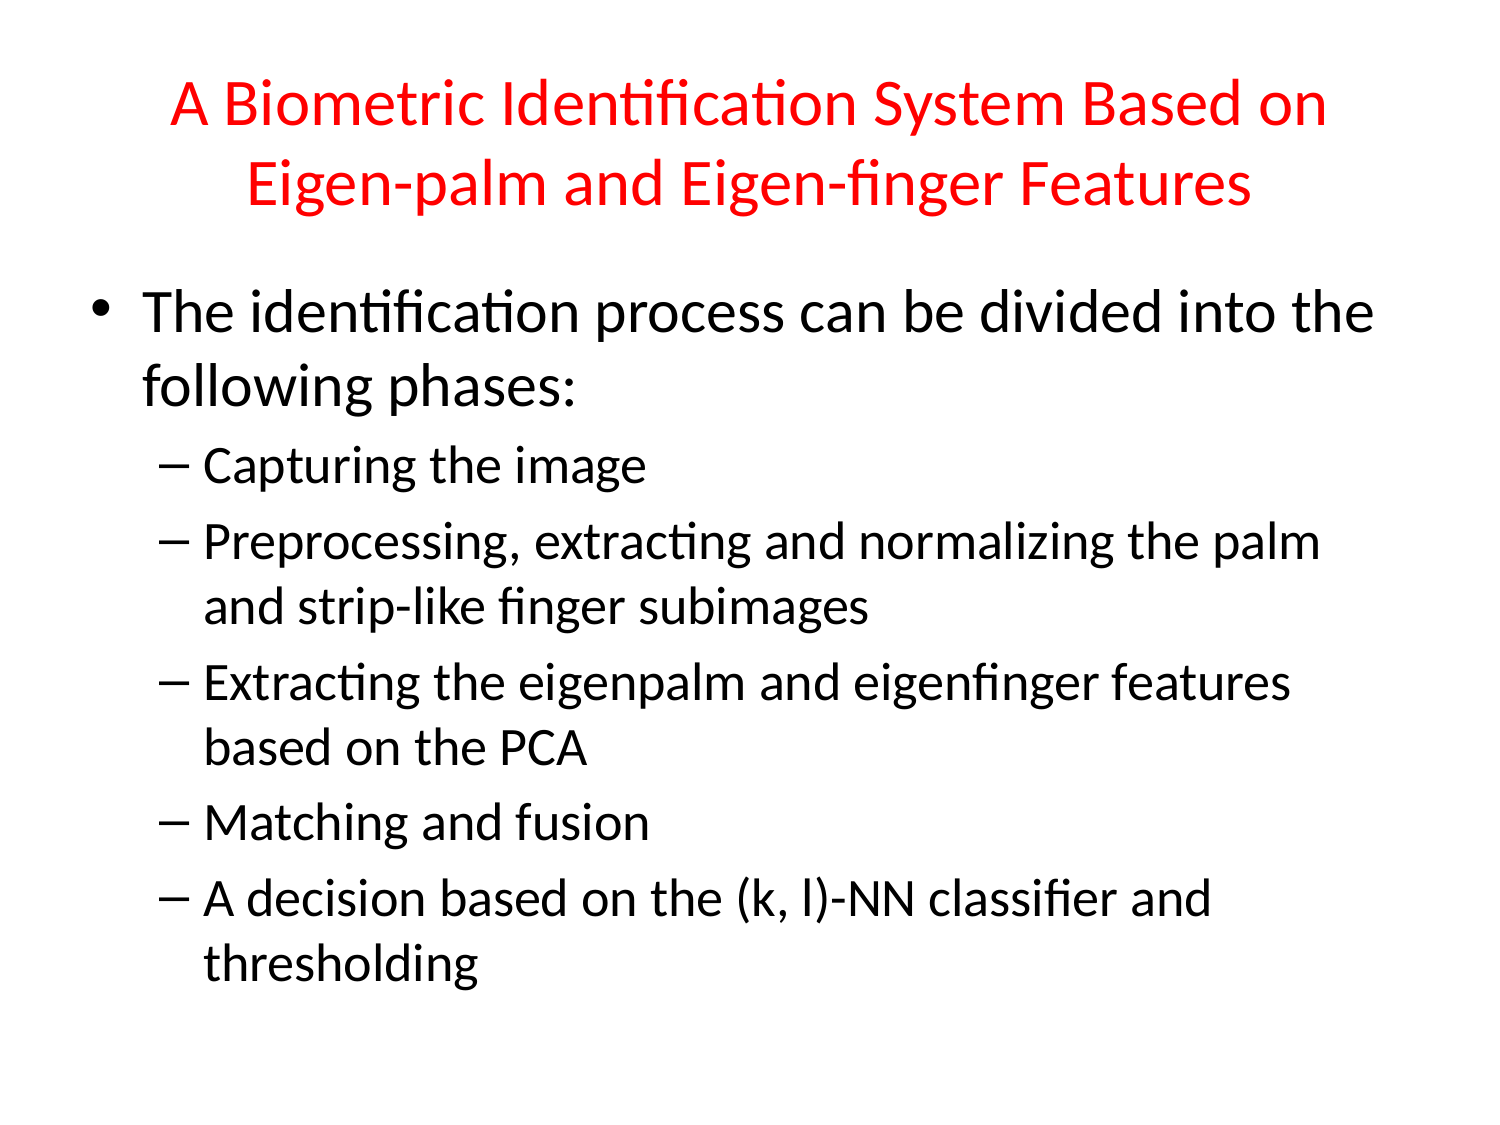

# A Biometric Identification System Based on Eigen-palm and Eigen-finger Features
The identification process can be divided into the following phases:
Capturing the image
Preprocessing, extracting and normalizing the palm and strip-like finger subimages
Extracting the eigenpalm and eigenfinger features based on the PCA
Matching and fusion
A decision based on the (k, l)-NN classifier and thresholding